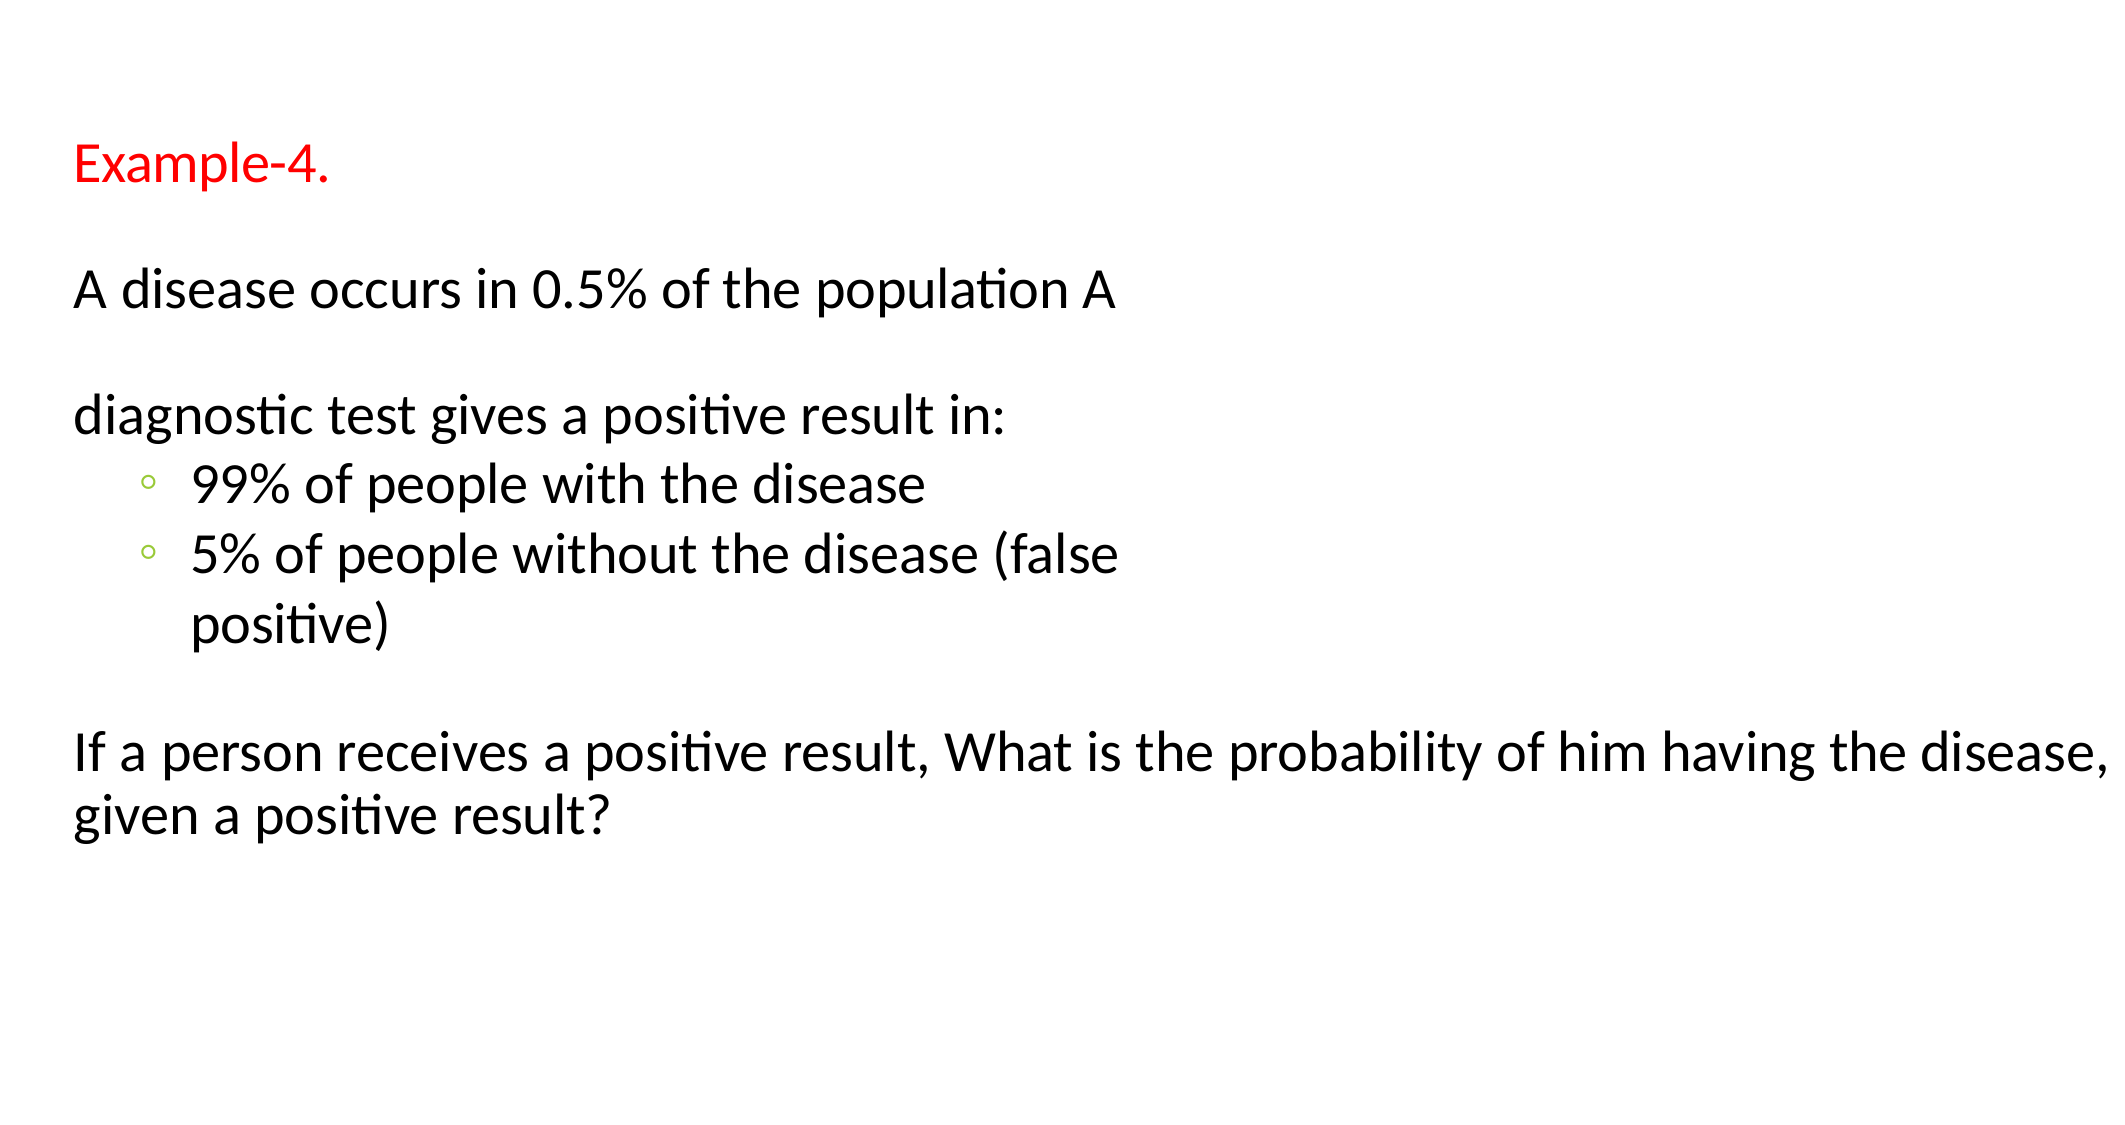

Example-4.
A disease occurs in 0.5% of the population A diagnostic test gives a positive result in:
99% of people with the disease
5% of people without the disease (false positive)
If a person receives a positive result, What is the probability of him having the disease, given a positive result?